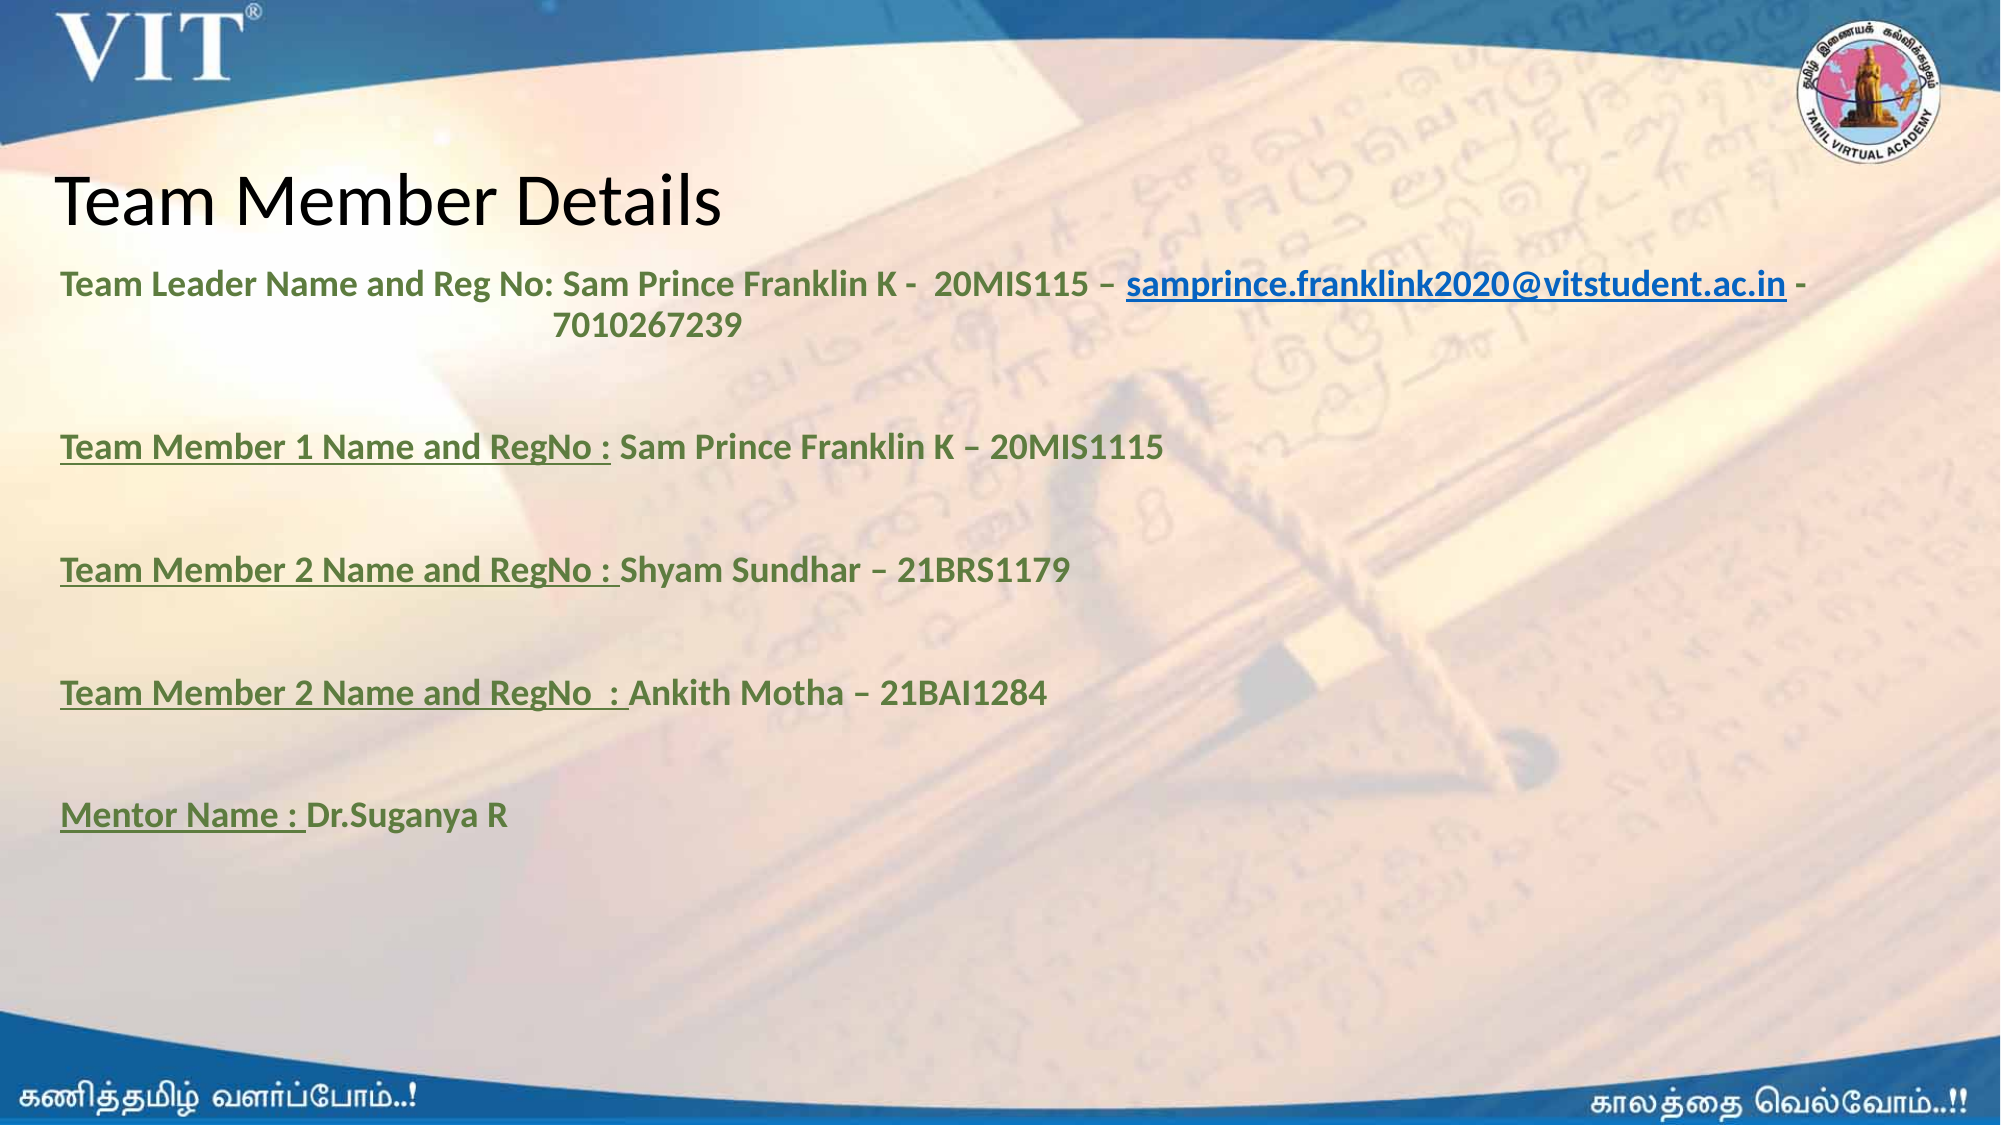

# Team Member Details
Team Leader Name and Reg No: Sam Prince Franklin K -  20MIS115 – samprince.franklink2020@vitstudent.ac.in - 				     7010267239

Team Member 1 Name and RegNo : Sam Prince Franklin K – 20MIS1115

Team Member 2 Name and RegNo : Shyam Sundhar – 21BRS1179

Team Member 2 Name and RegNo  : Ankith Motha – 21BAI1284

Mentor Name : Dr.Suganya R